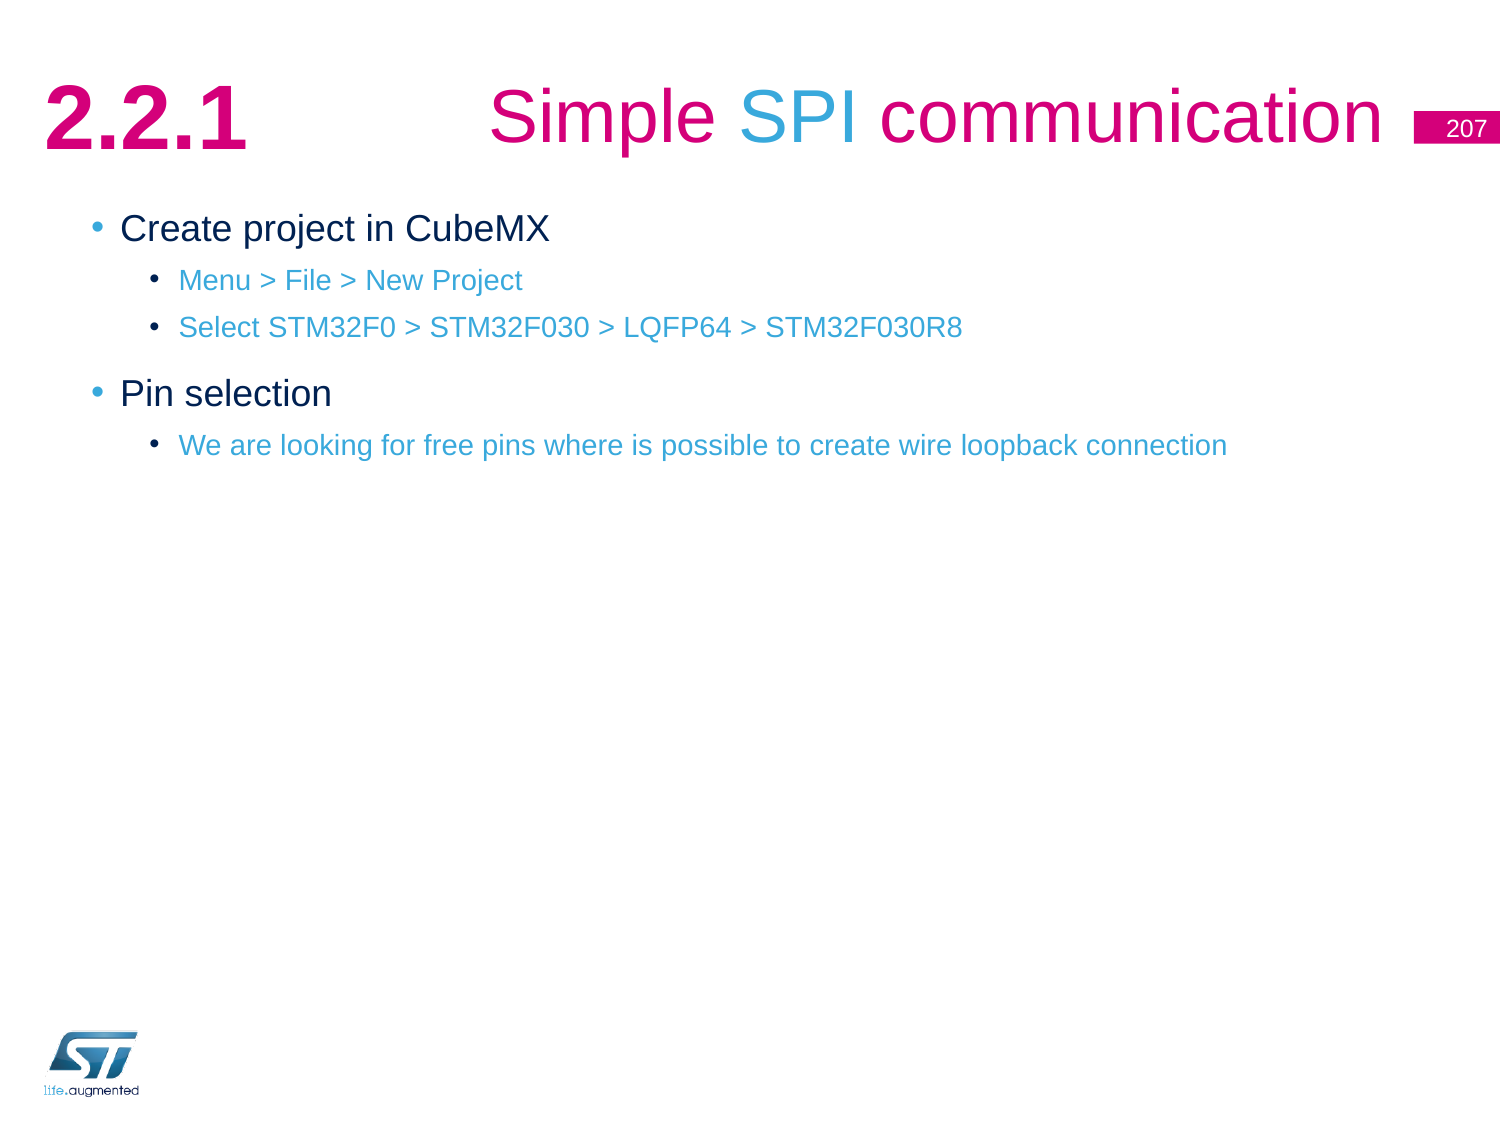

# Simple SPI communication
2.2.1
207
Create project in CubeMX
Menu > File > New Project
Select STM32F0 > STM32F030 > LQFP64 > STM32F030R8
Pin selection
We are looking for free pins where is possible to create wire loopback connection